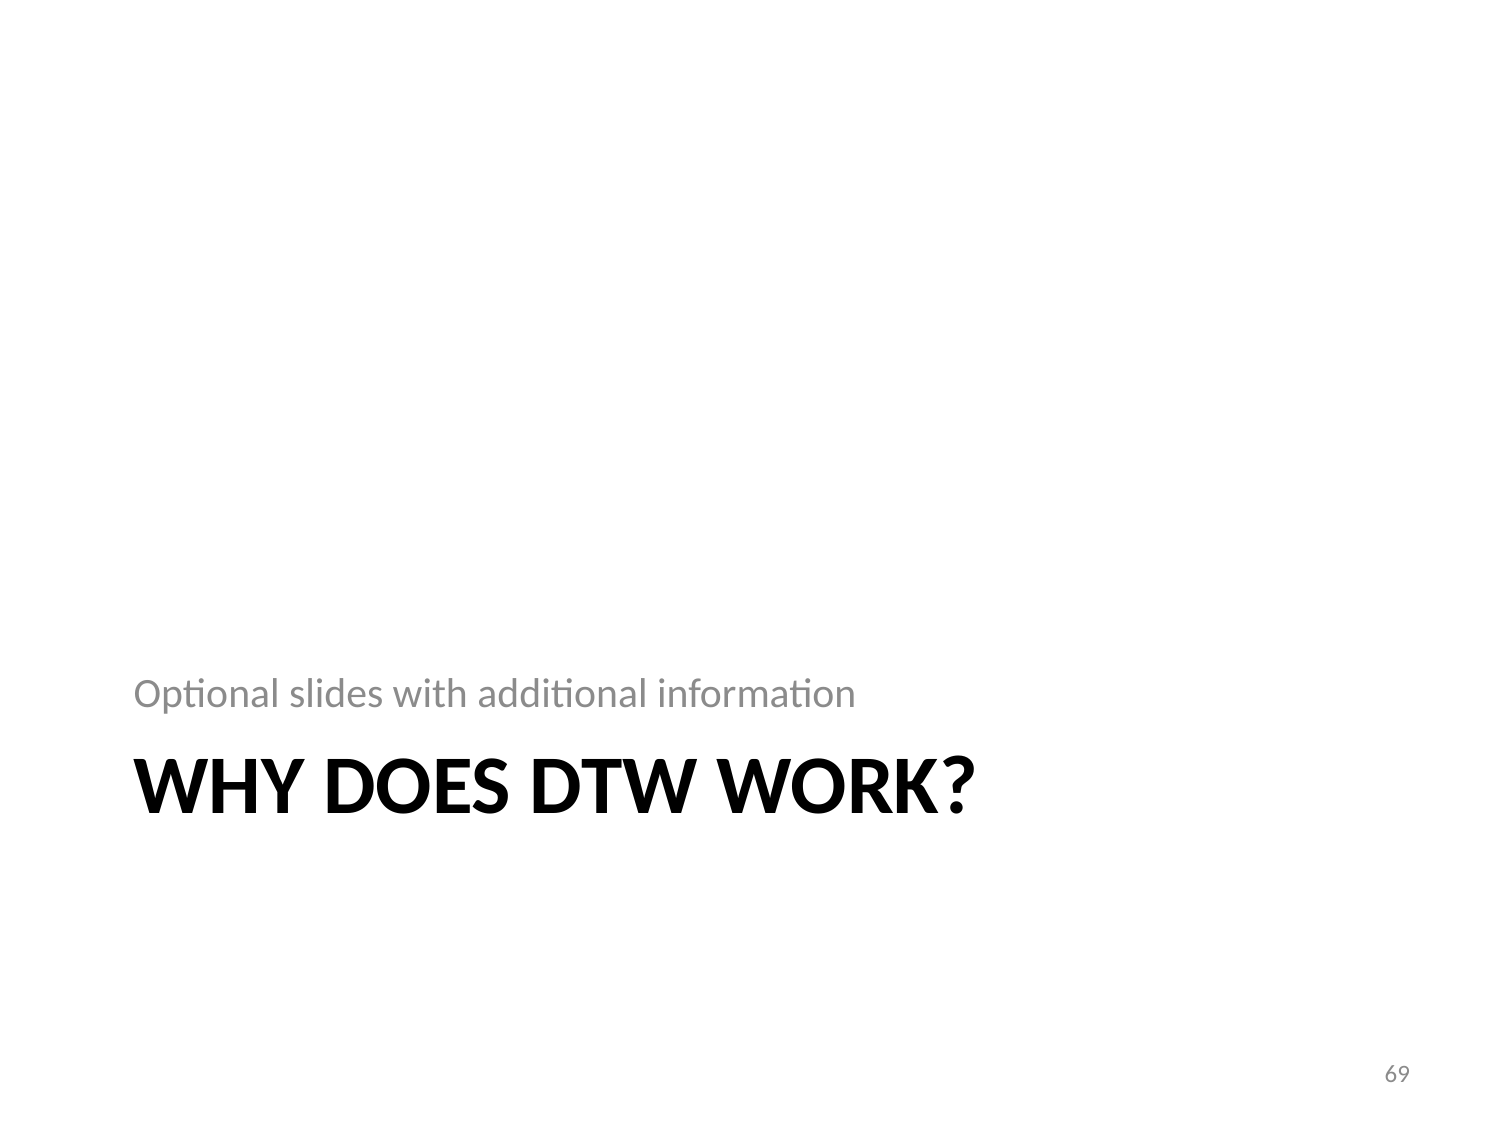

Optional slides with additional information
# Why does dtw work?
69